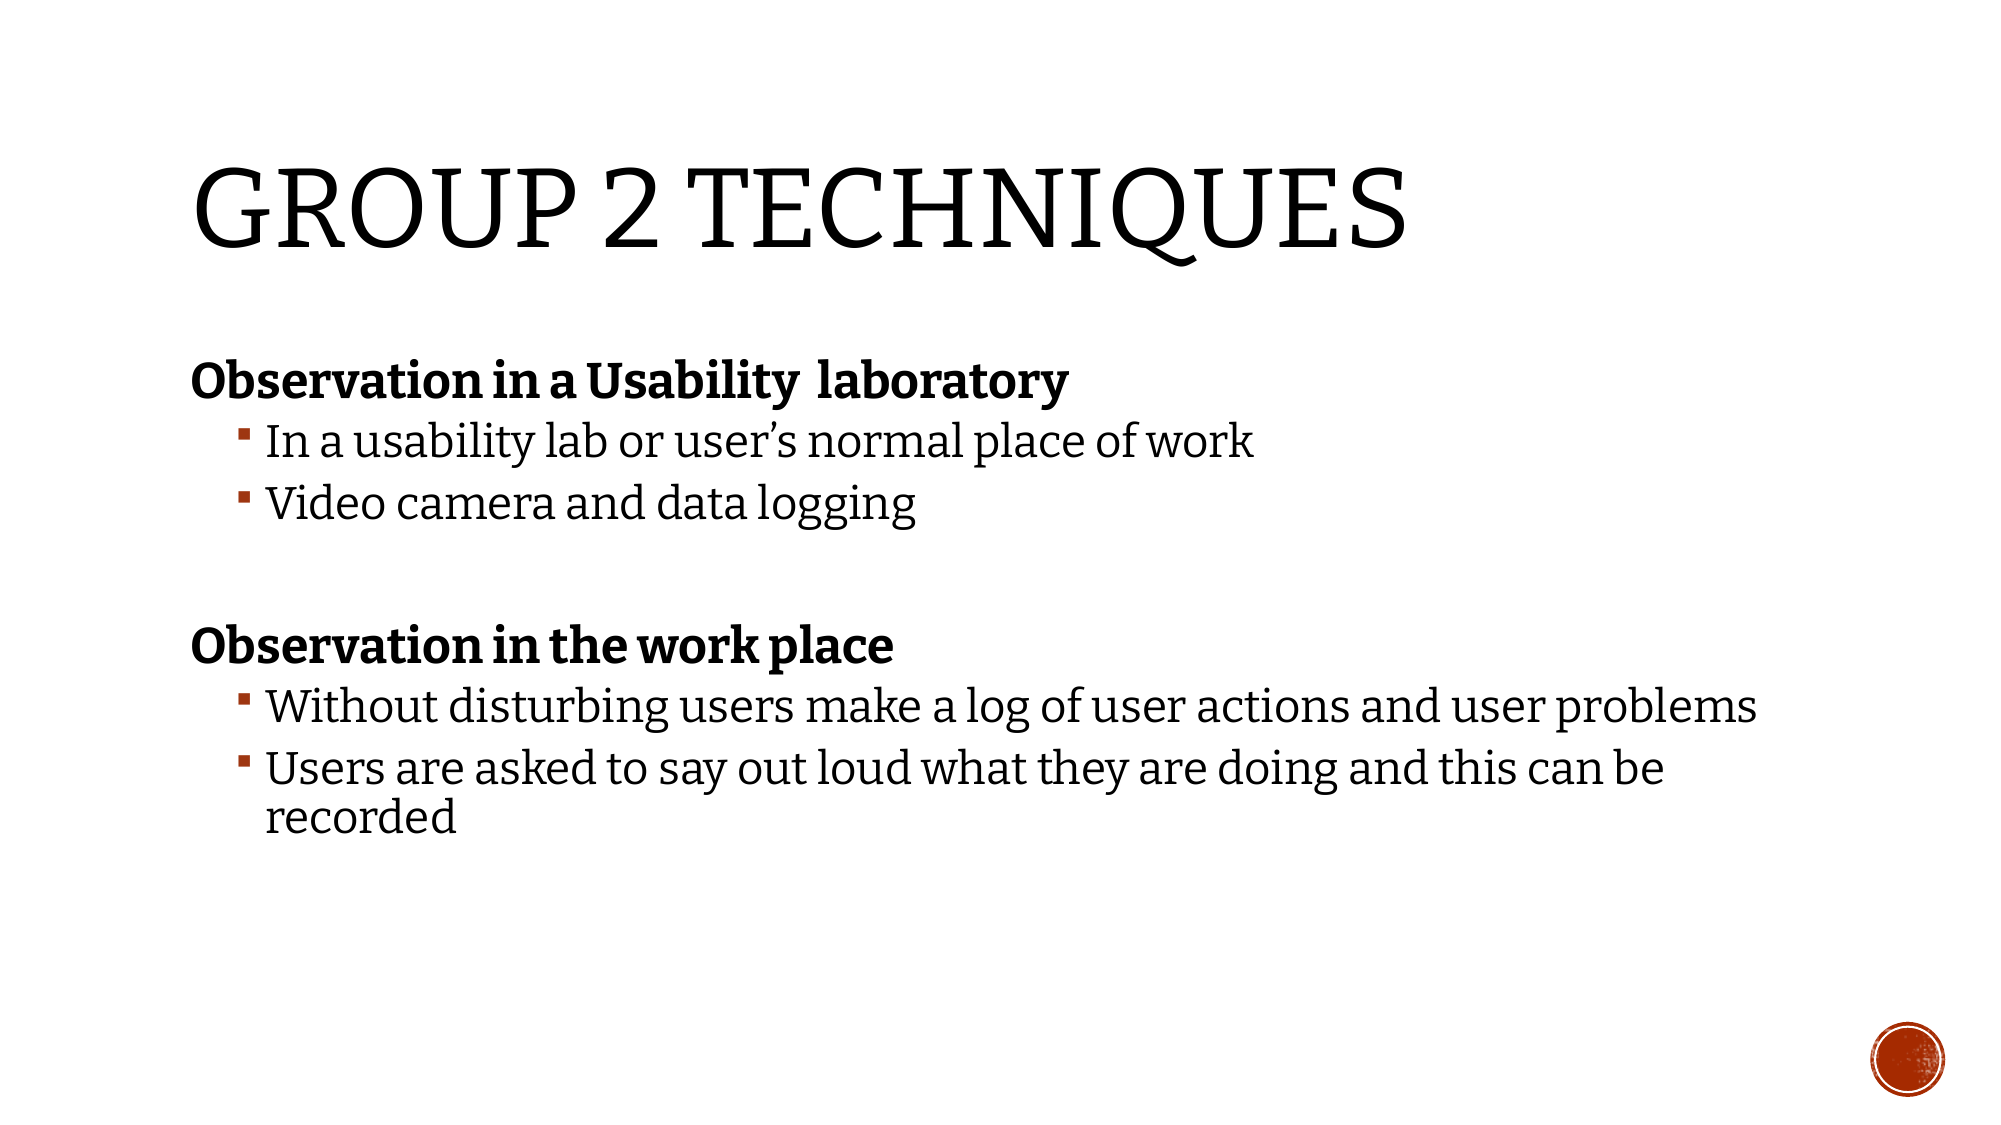

# Group 2 Techniques
Observation in a Usability  laboratory
In a usability lab or user’s normal place of work
Video camera and data logging

Observation in the work place
Without disturbing users make a log of user actions and user problems
Users are asked to say out loud what they are doing and this can be recorded